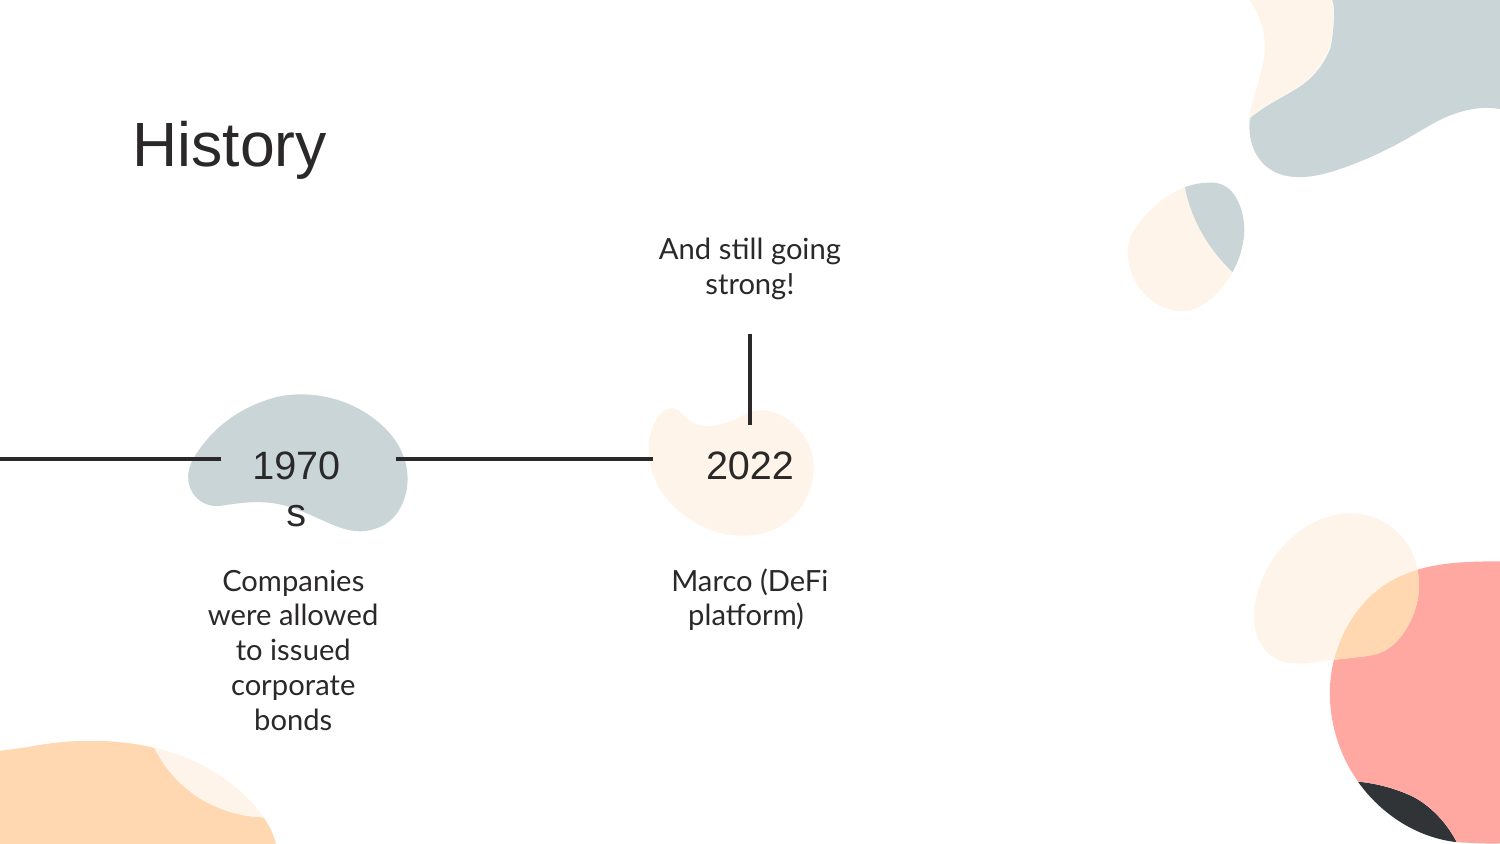

# History
And still going strong!

1970s
2022
Companies were allowed to issued corporate bonds
Marco (DeFi platform)